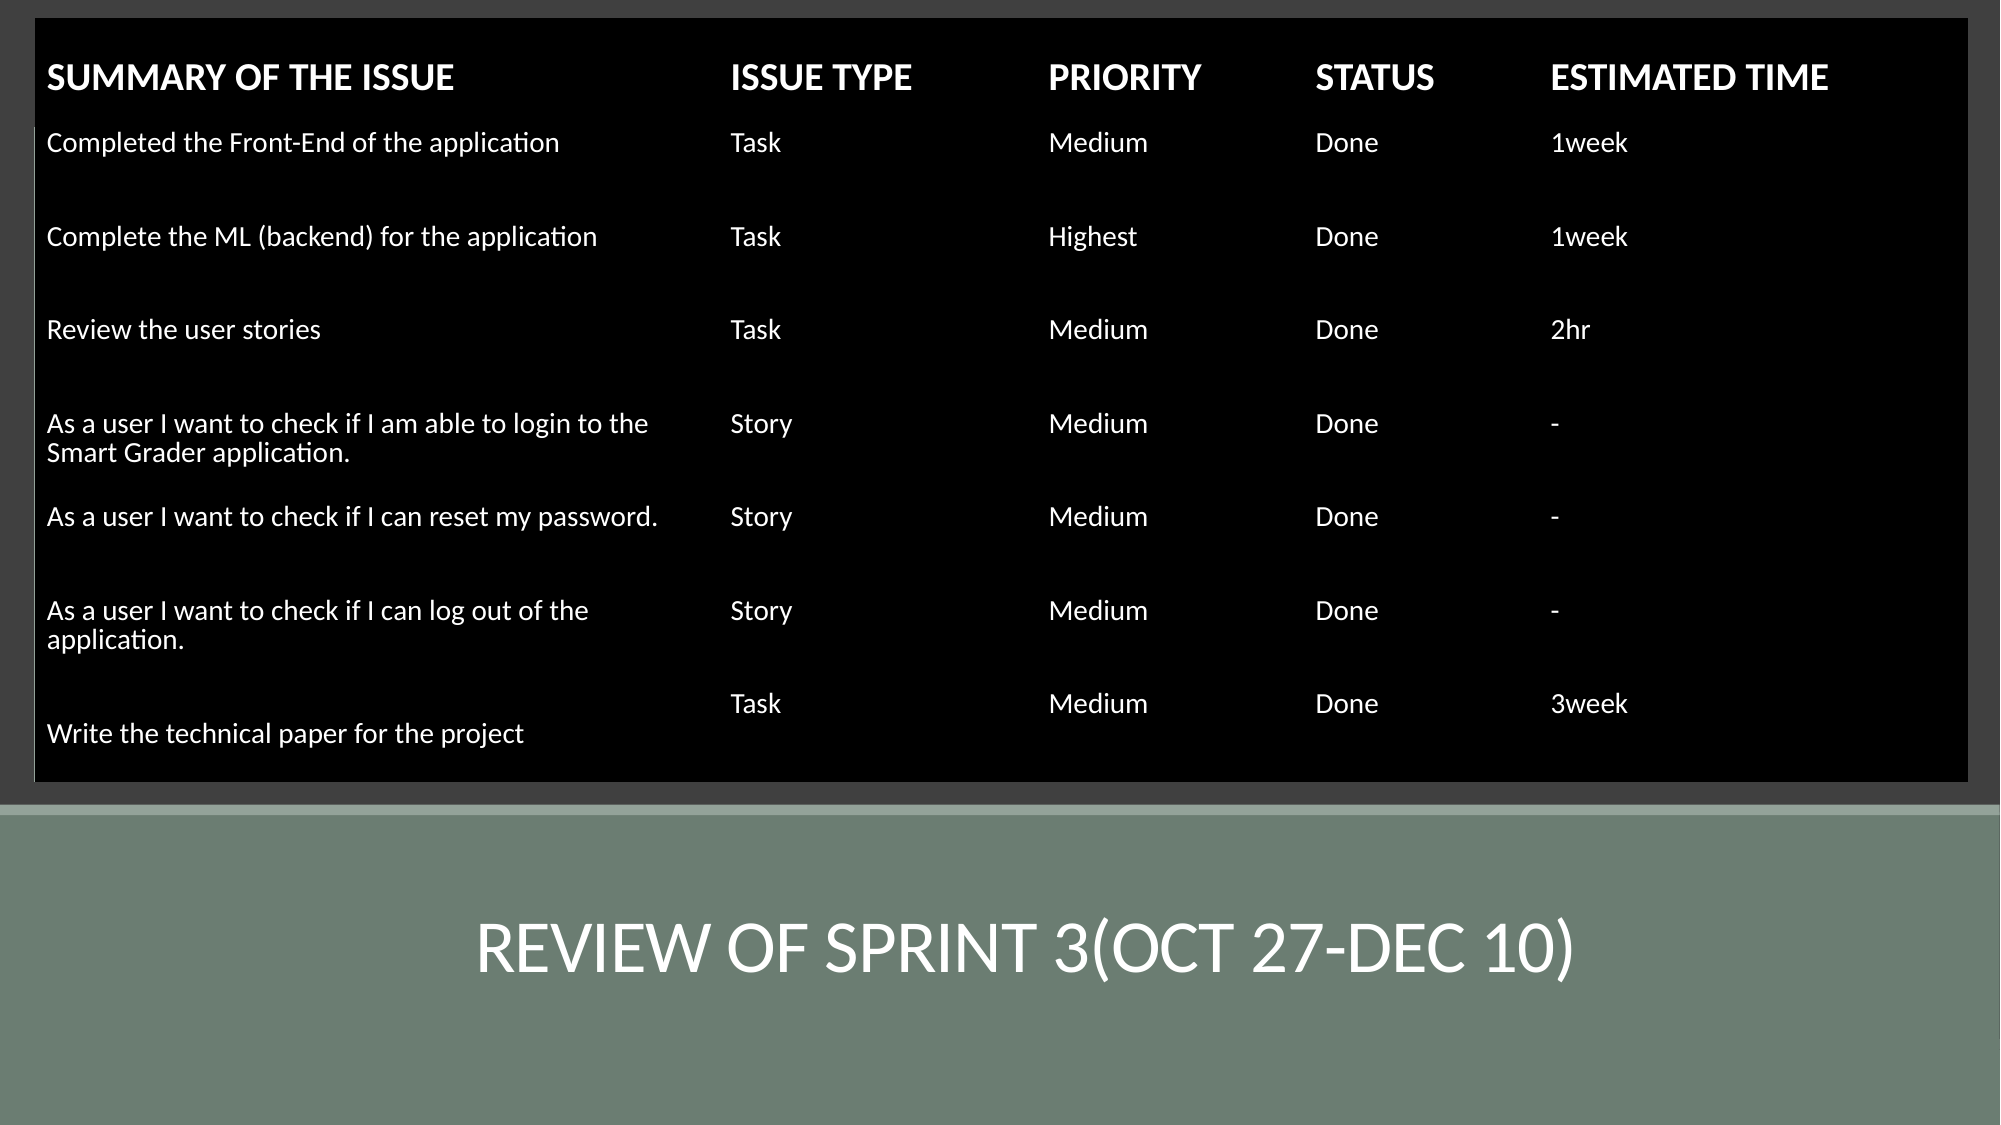

| SUMMARY OF THE ISSUE | ISSUE TYPE | PRIORITY | STATUS | ESTIMATED TIME |
| --- | --- | --- | --- | --- |
| Completed the Front-End of the application | Task | Medium | Done | 1week |
| Complete the ML (backend) for the application | Task | Highest | Done | 1week |
| Review the user stories | Task | Medium | Done | 2hr |
| As a user I want to check if I am able to login to the Smart Grader application. | Story | Medium | Done | - |
| As a user I want to check if I can reset my password. | Story | Medium | Done | - |
| As a user I want to check if I can log out of the application. | Story | Medium | Done | - |
| Create Deliverable 2  presentation Write the technical paper for the project | Task | Medium | Done | 3week |

REVIEW OF SPRINT 3(OCT 27-DEC 10)